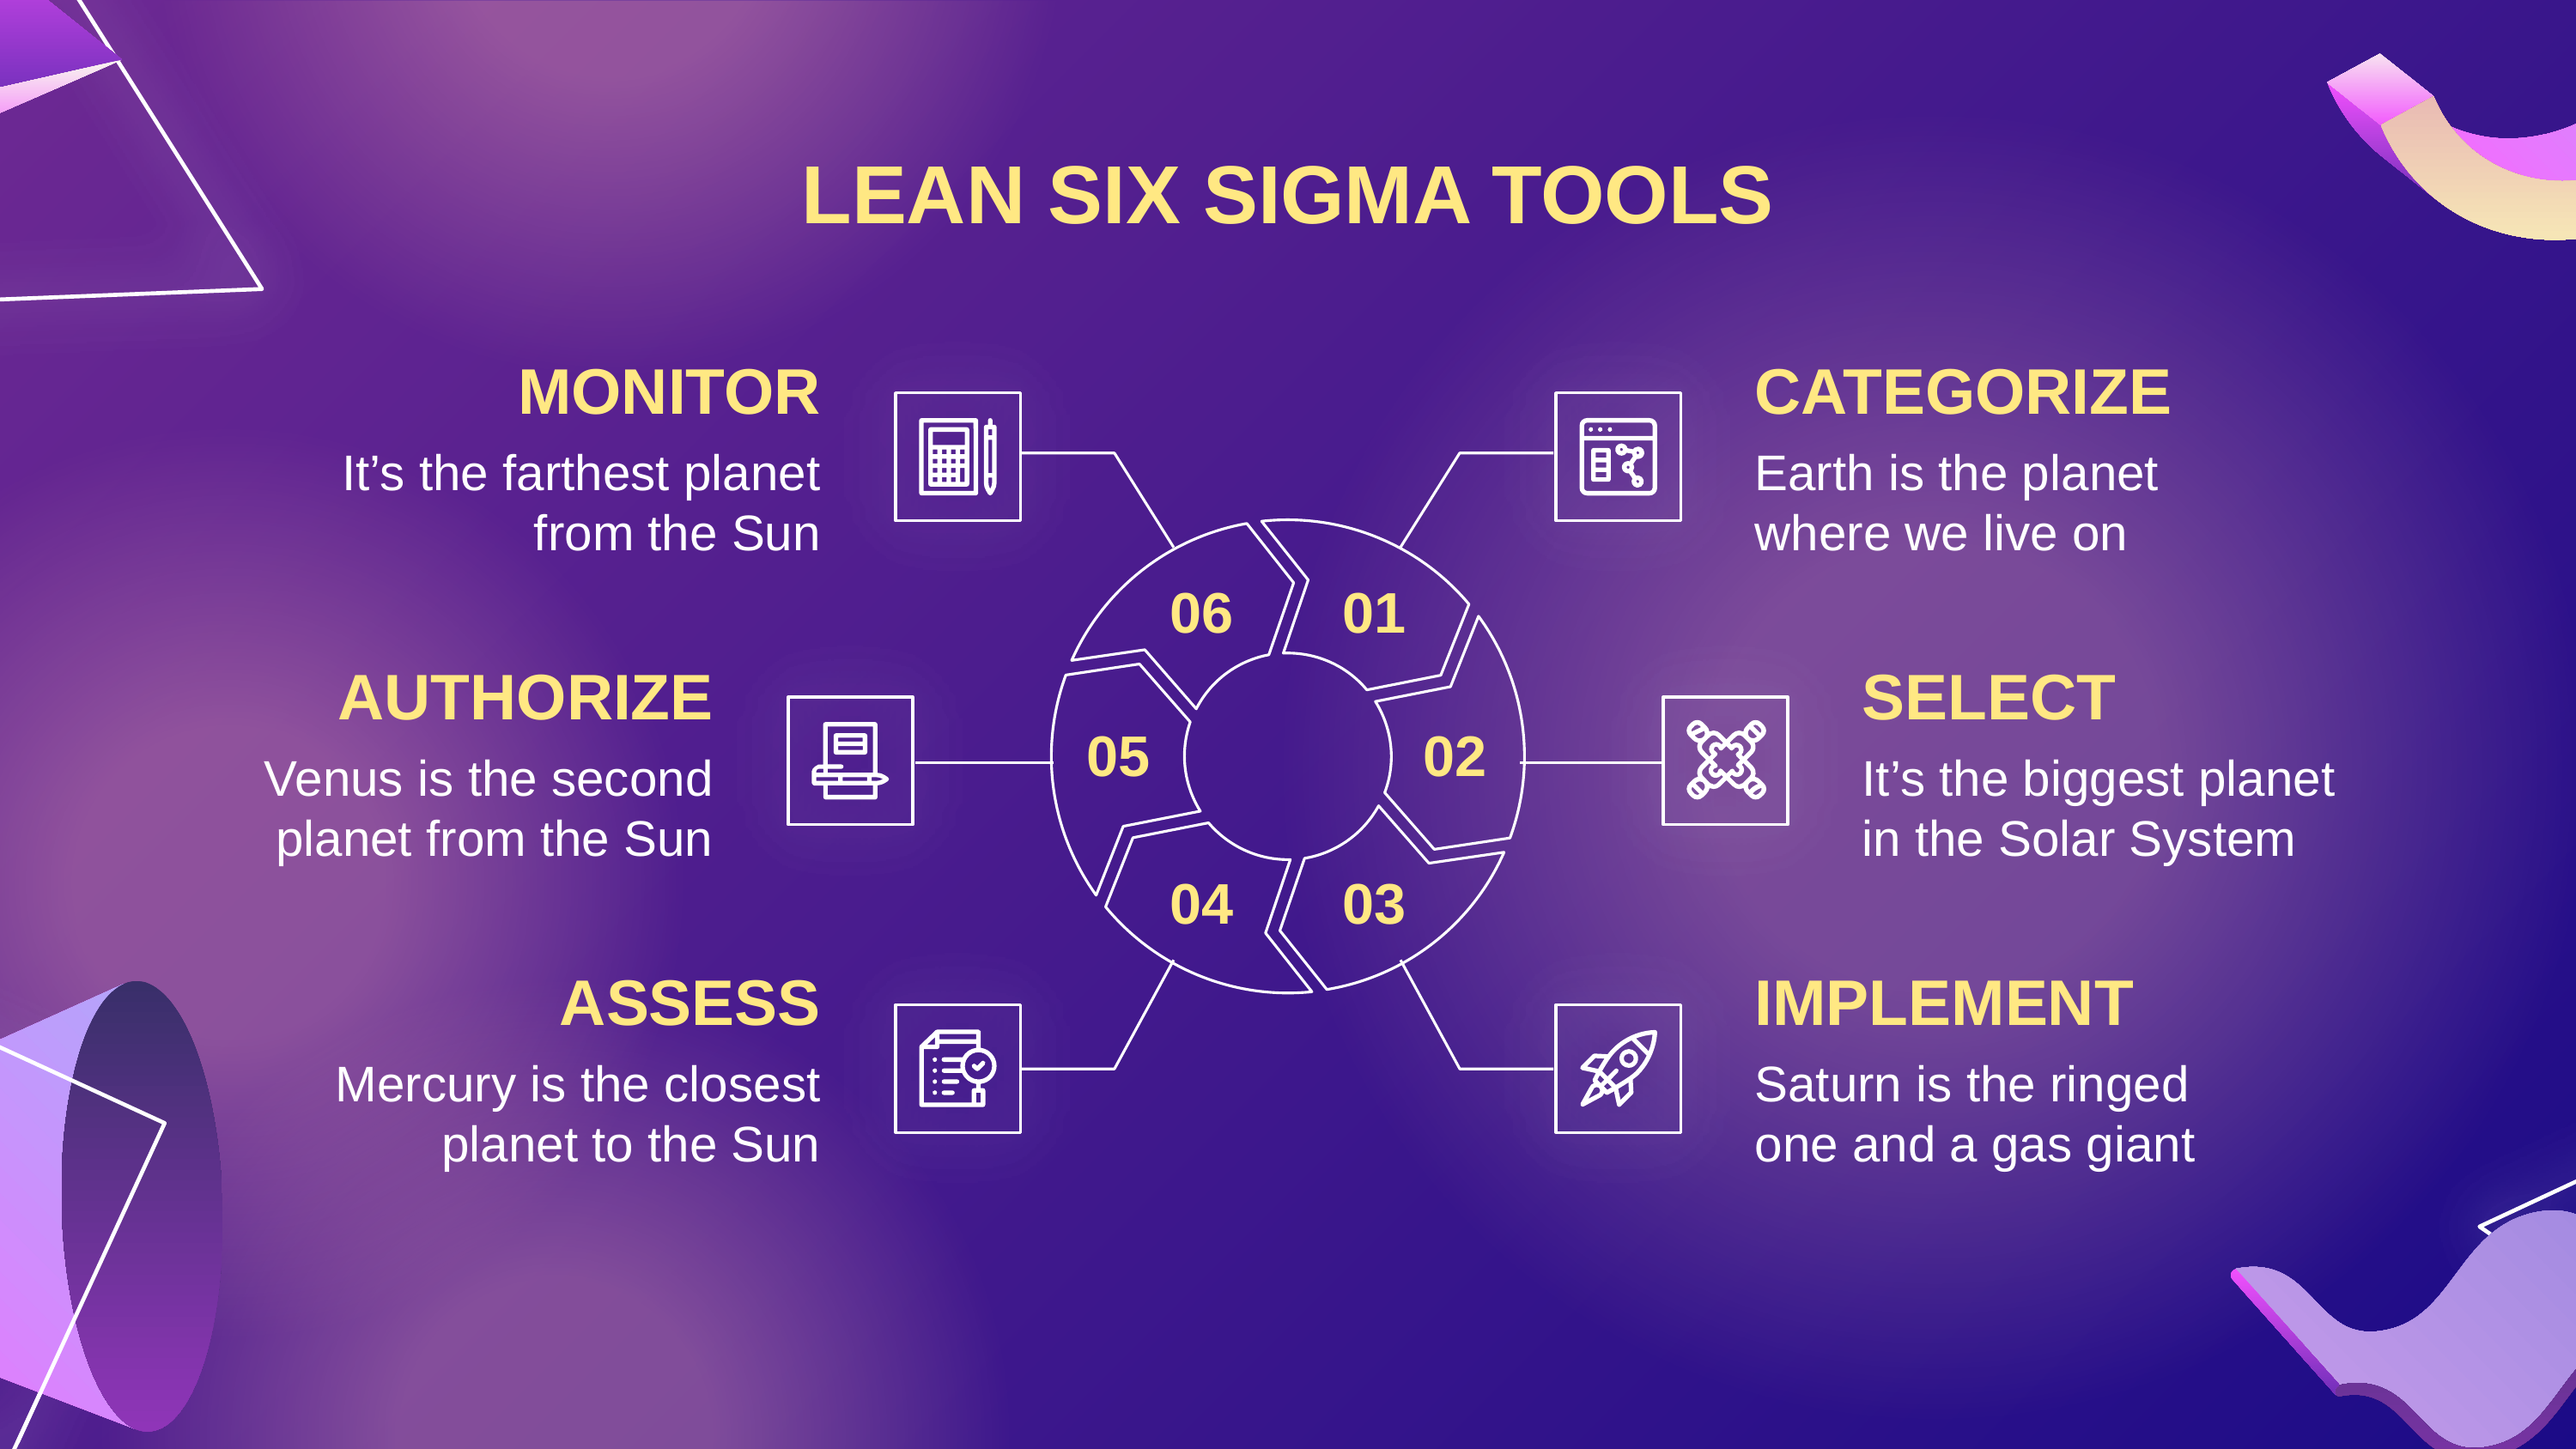

# LEAN SIX SIGMA TOOLS
MONITOR
CATEGORIZE

It’s the farthest planet from the Sun
Earth is the planet where we live on

06
01
AUTHORIZE
SELECT

05
02

Venus is the second planet from the Sun
It’s the biggest planet in the Solar System

04
03
ASSESS
IMPLEMENT

Mercury is the closest planet to the Sun
Saturn is the ringed one and a gas giant